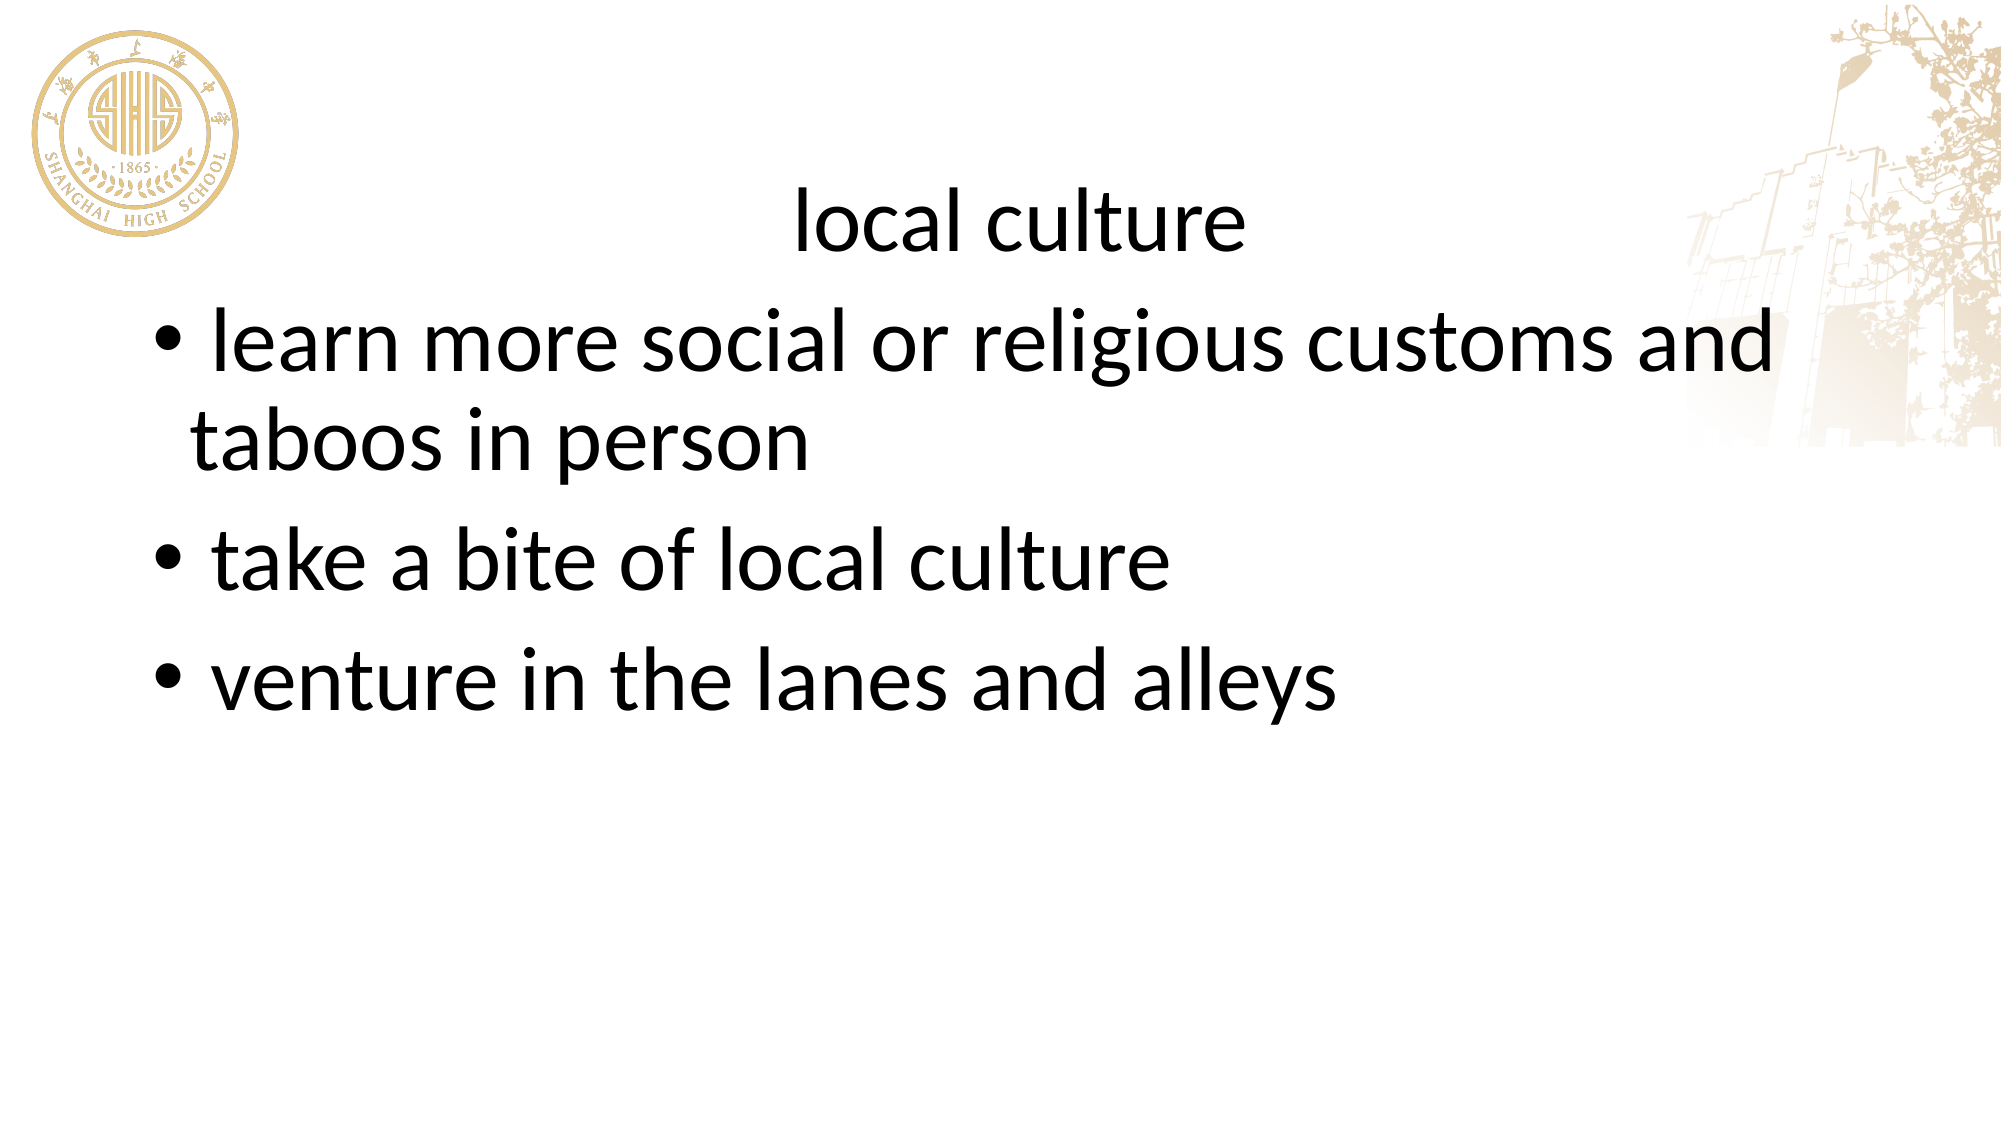

#
  local culture
 learn more social or religious customs and taboos in person
 take a bite of local culture
 venture in the lanes and alleys